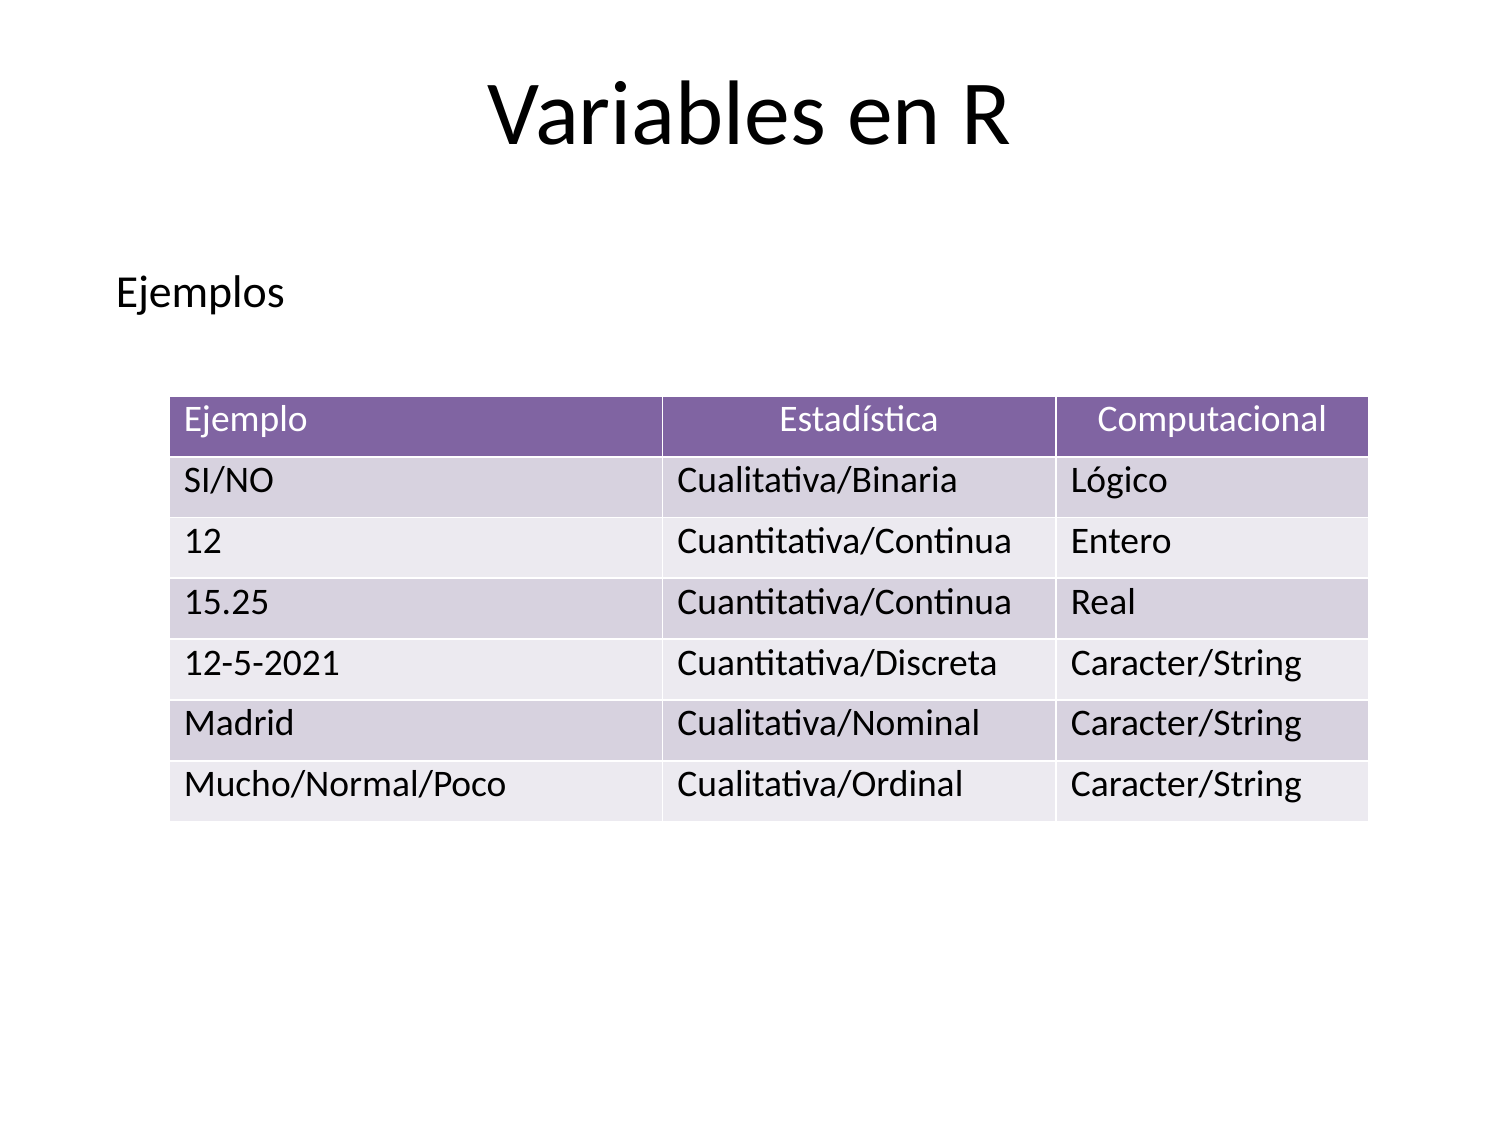

Variables en R
Ejemplos
| Ejemplo | Estadística | Computacional |
| --- | --- | --- |
| SI/NO | Cualitativa/Binaria | Lógico |
| 12 | Cuantitativa/Continua | Entero |
| 15.25 | Cuantitativa/Continua | Real |
| 12-5-2021 | Cuantitativa/Discreta | Caracter/String |
| Madrid | Cualitativa/Nominal | Caracter/String |
| Mucho/Normal/Poco | Cualitativa/Ordinal | Caracter/String |